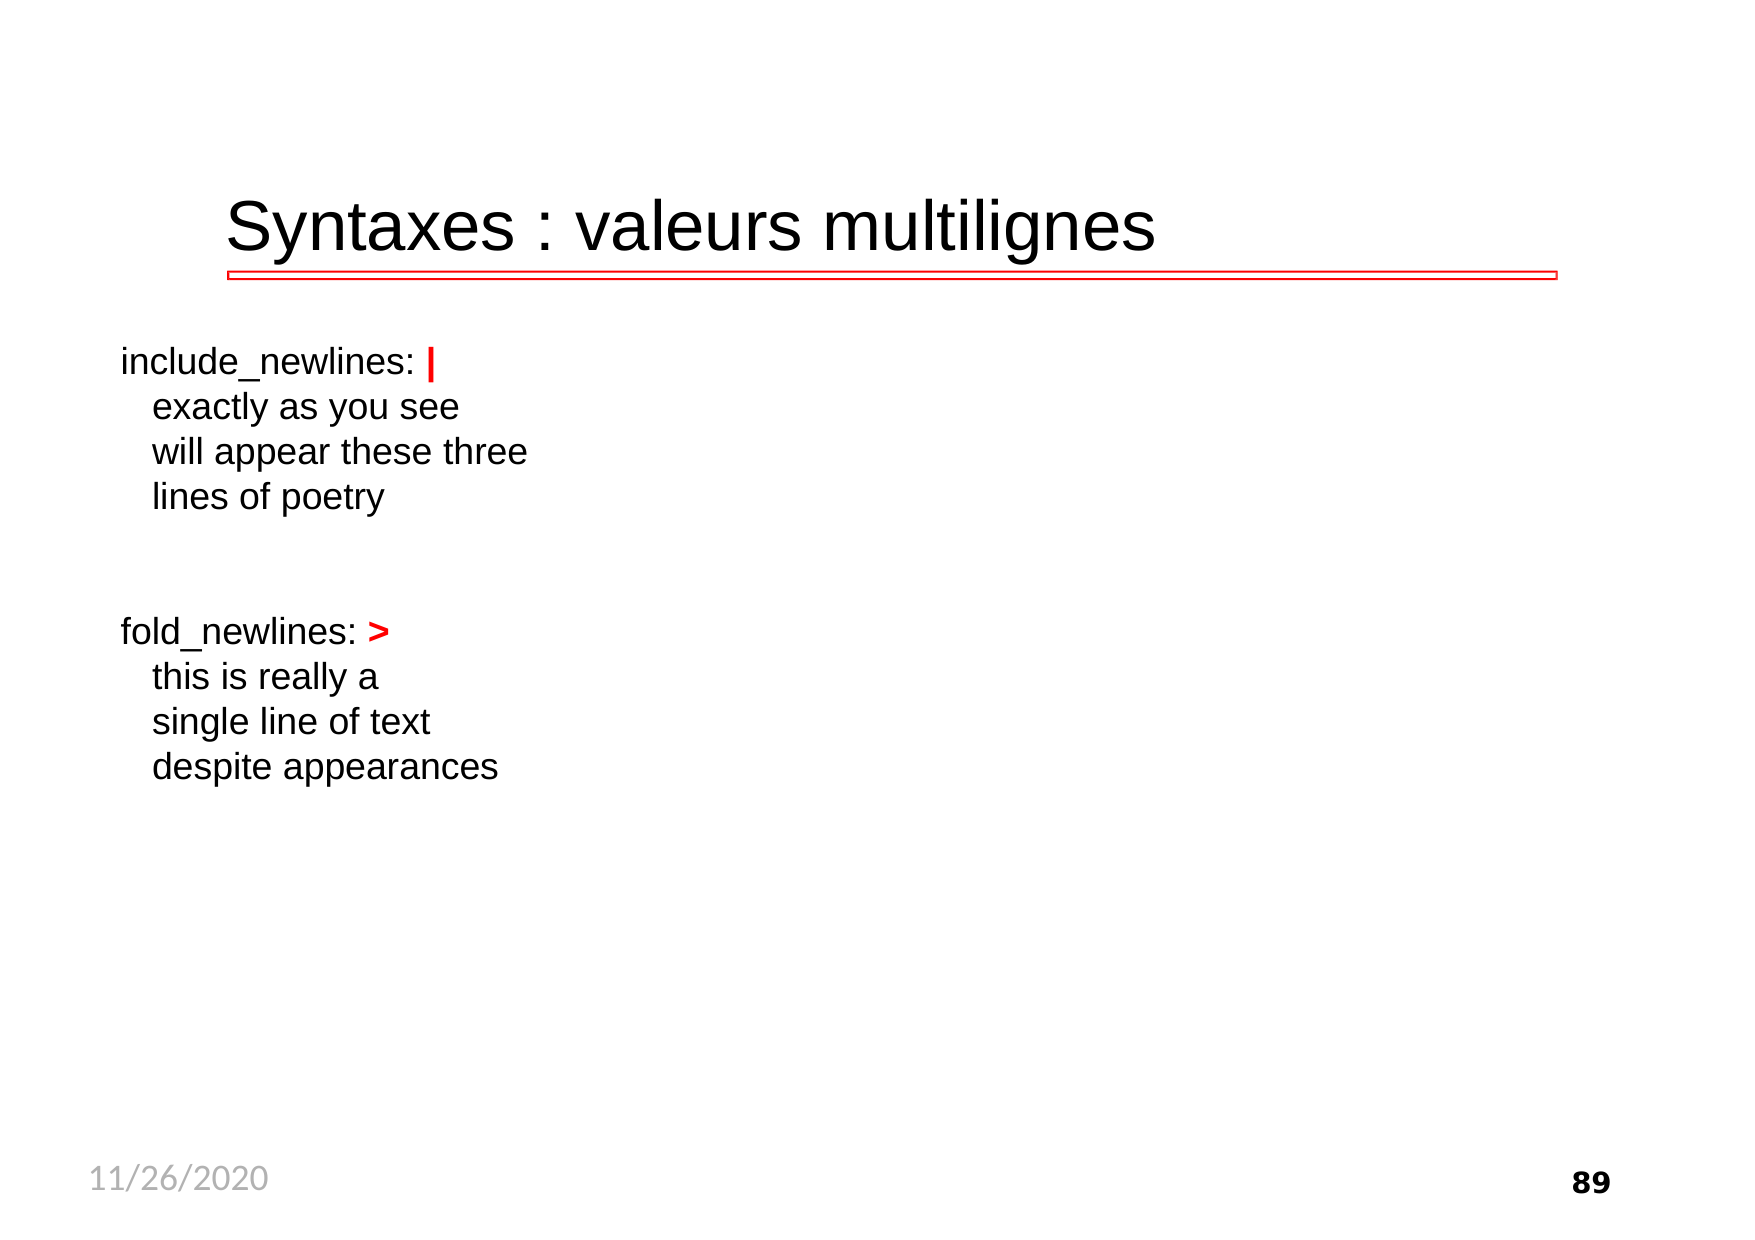

# Syntaxes : valeurs multilignes
include_newlines: |
   exactly as you see
   will appear these three
   lines of poetry

fold_newlines: >
   this is really a
   single line of text
   despite appearances
11/26/2020
89